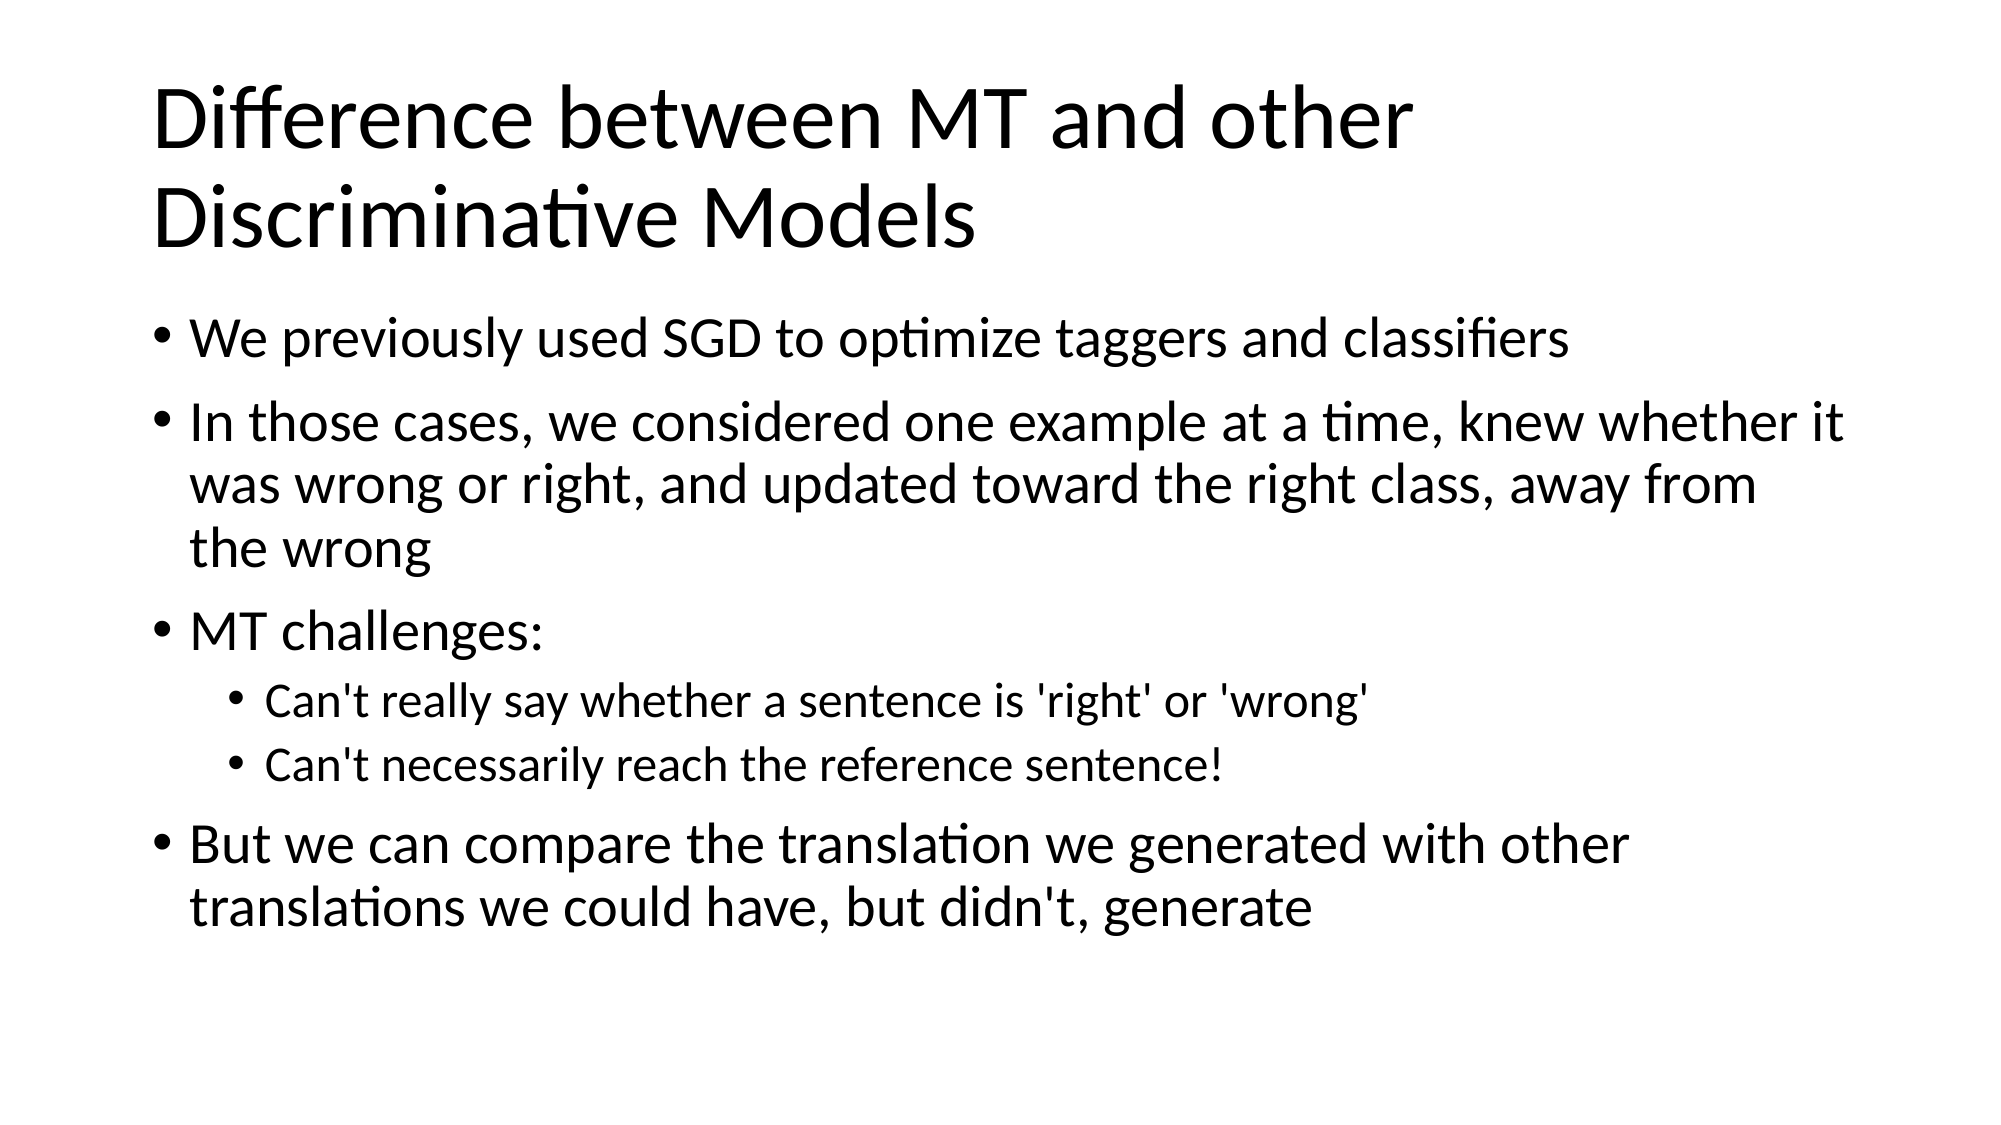

# Difference between MT and other Discriminative Models
We previously used SGD to optimize taggers and classifiers
In those cases, we considered one example at a time, knew whether it was wrong or right, and updated toward the right class, away from the wrong
MT challenges:
Can't really say whether a sentence is 'right' or 'wrong'
Can't necessarily reach the reference sentence!
But we can compare the translation we generated with other translations we could have, but didn't, generate